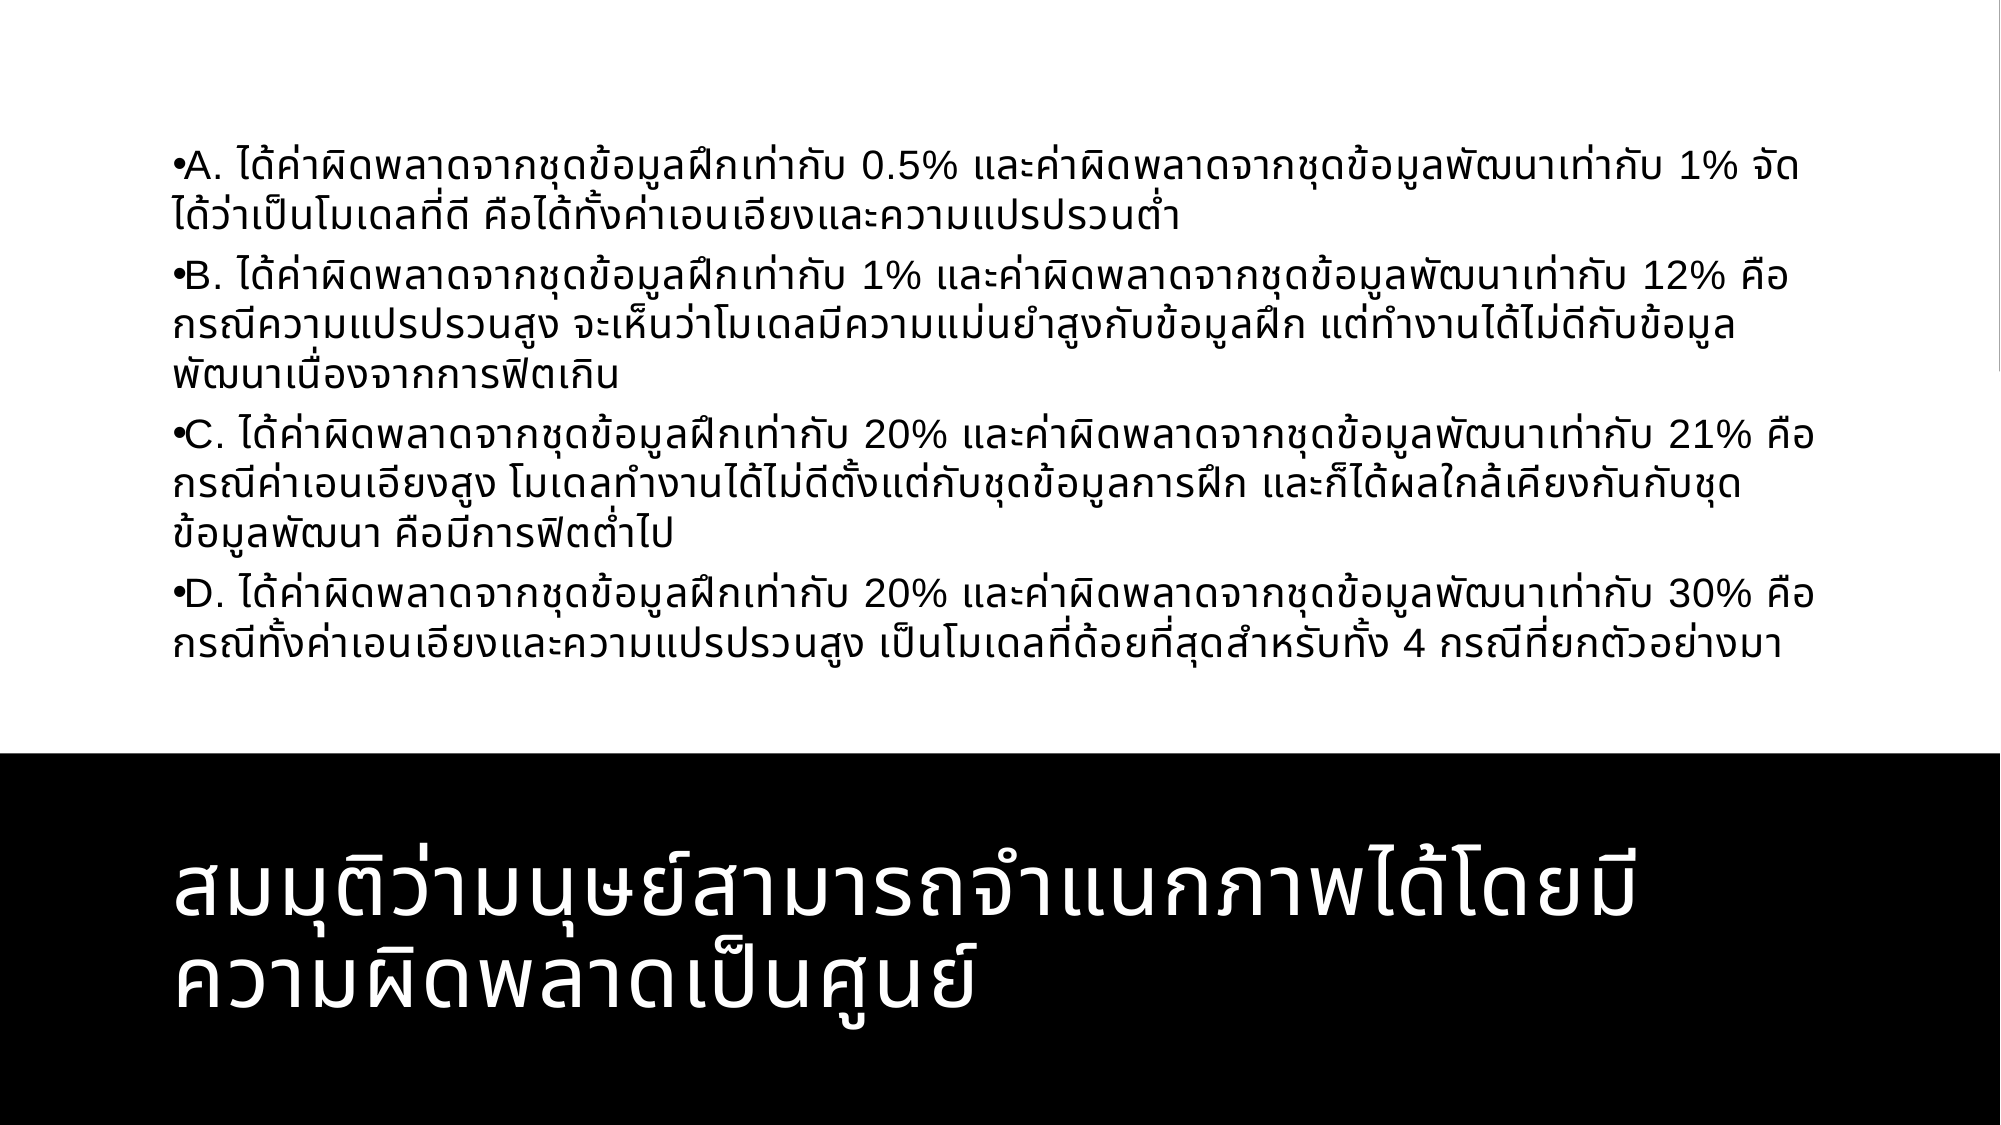

A. ได้ค่าผิดพลาดจากชุดข้อมูลฝึกเท่ากับ 0.5% และค่าผิดพลาดจากชุดข้อมูลพัฒนาเท่ากับ 1% จัดได้ว่าเป็นโมเดลที่ดี คือได้ทั้งค่าเอนเอียงและความแปรปรวนต่ำ
B. ได้ค่าผิดพลาดจากชุดข้อมูลฝึกเท่ากับ 1% และค่าผิดพลาดจากชุดข้อมูลพัฒนาเท่ากับ 12% คือกรณีความแปรปรวนสูง จะเห็นว่าโมเดลมีความแม่นยำสูงกับข้อมูลฝึก แต่ทำงานได้ไม่ดีกับข้อมูลพัฒนาเนื่องจากการฟิตเกิน
C. ได้ค่าผิดพลาดจากชุดข้อมูลฝึกเท่ากับ 20% และค่าผิดพลาดจากชุดข้อมูลพัฒนาเท่ากับ 21% คือกรณีค่าเอนเอียงสูง โมเดลทำงานได้ไม่ดีตั้งแต่กับชุดข้อมูลการฝึก และก็ได้ผลใกล้เคียงกันกับชุดข้อมูลพัฒนา คือมีการฟิตต่ำไป
D. ได้ค่าผิดพลาดจากชุดข้อมูลฝึกเท่ากับ 20% และค่าผิดพลาดจากชุดข้อมูลพัฒนาเท่ากับ 30% คือกรณีทั้งค่าเอนเอียงและความแปรปรวนสูง เป็นโมเดลที่ด้อยที่สุดสำหรับทั้ง 4 กรณีที่ยกตัวอย่างมา

สมมุติว่ามนุษย์สามารถจำแนกภาพได้โดยมีความผิดพลาดเป็นศูนย์